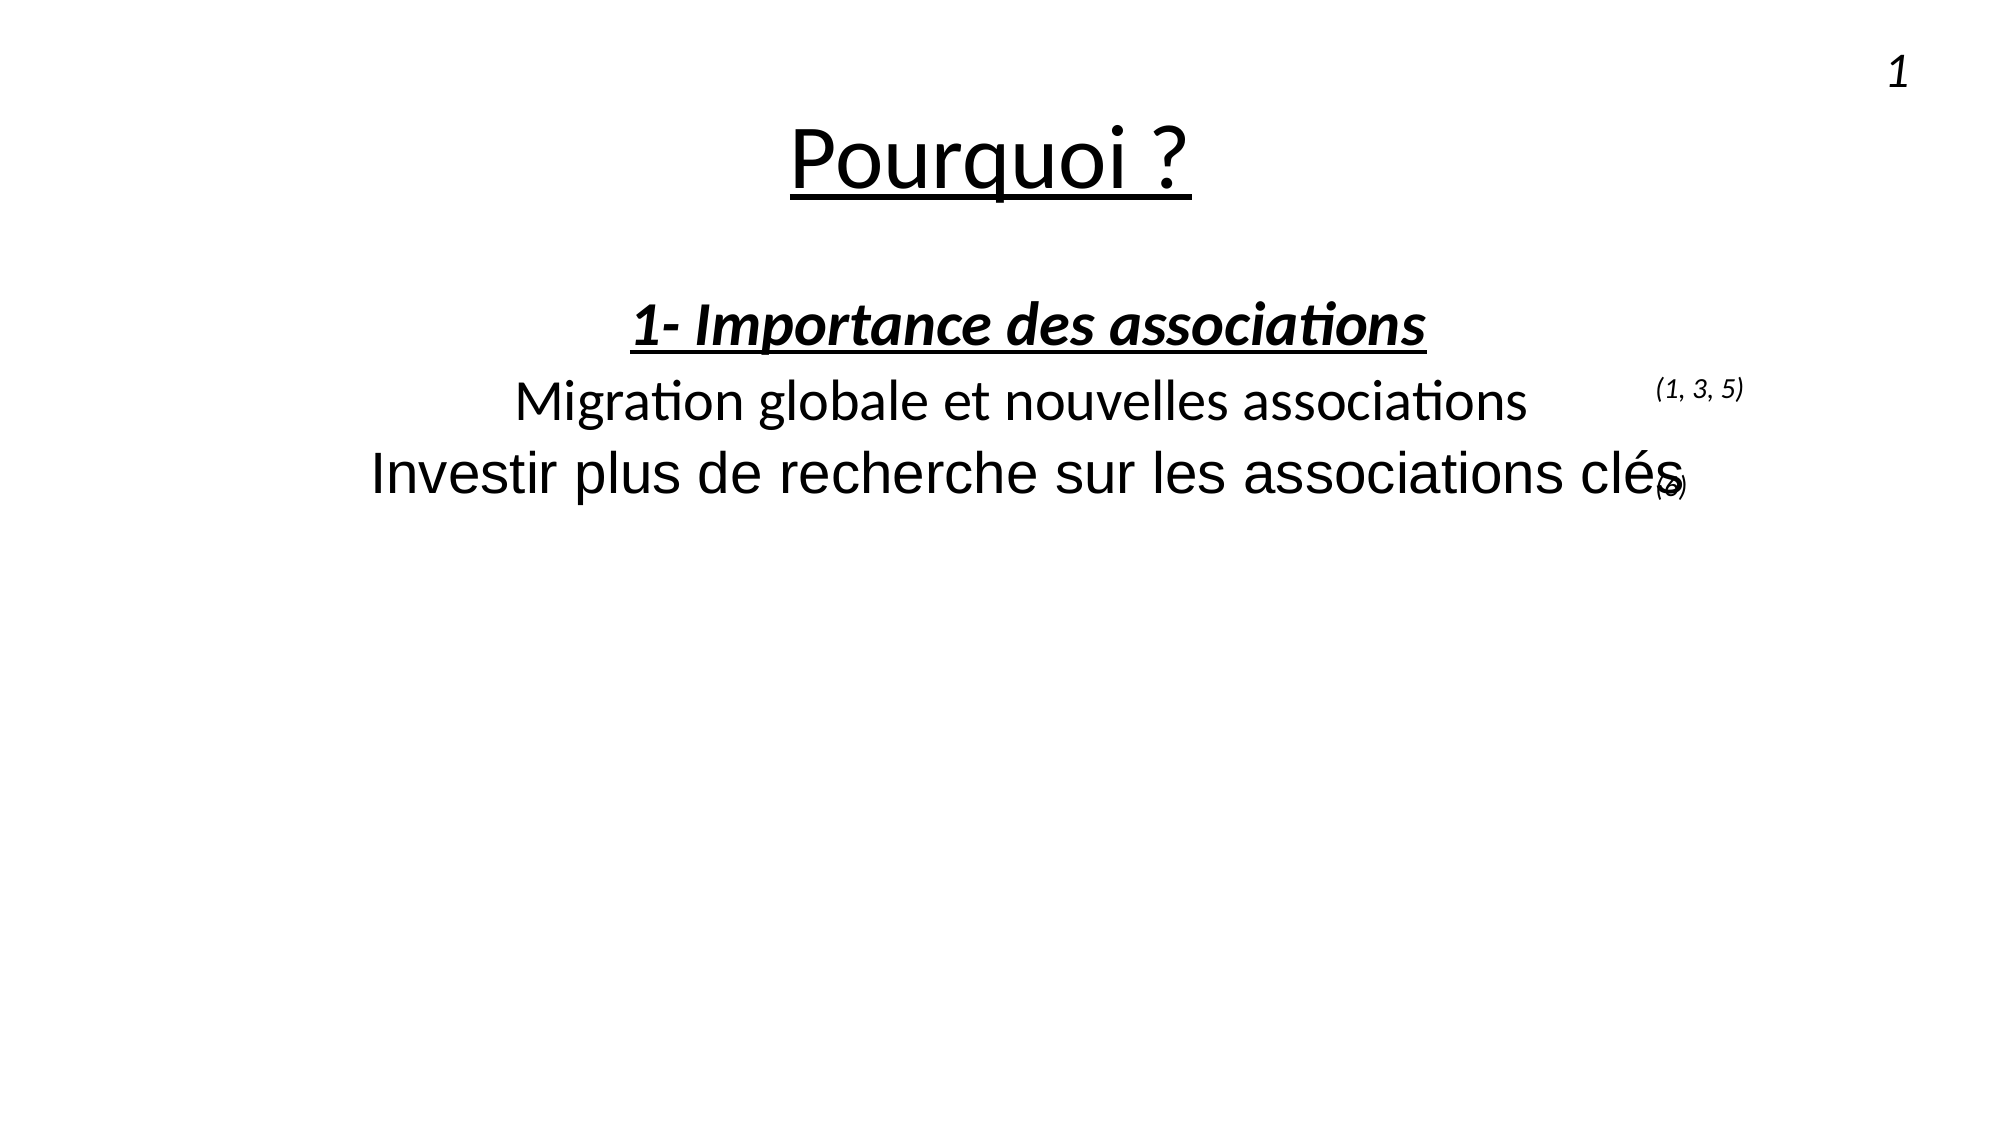

1
Pourquoi ?

1- Importance des associations
Migration globale et nouvelles associations
Investir plus de recherche sur les associations clés

(1, 3, 5)
(6)